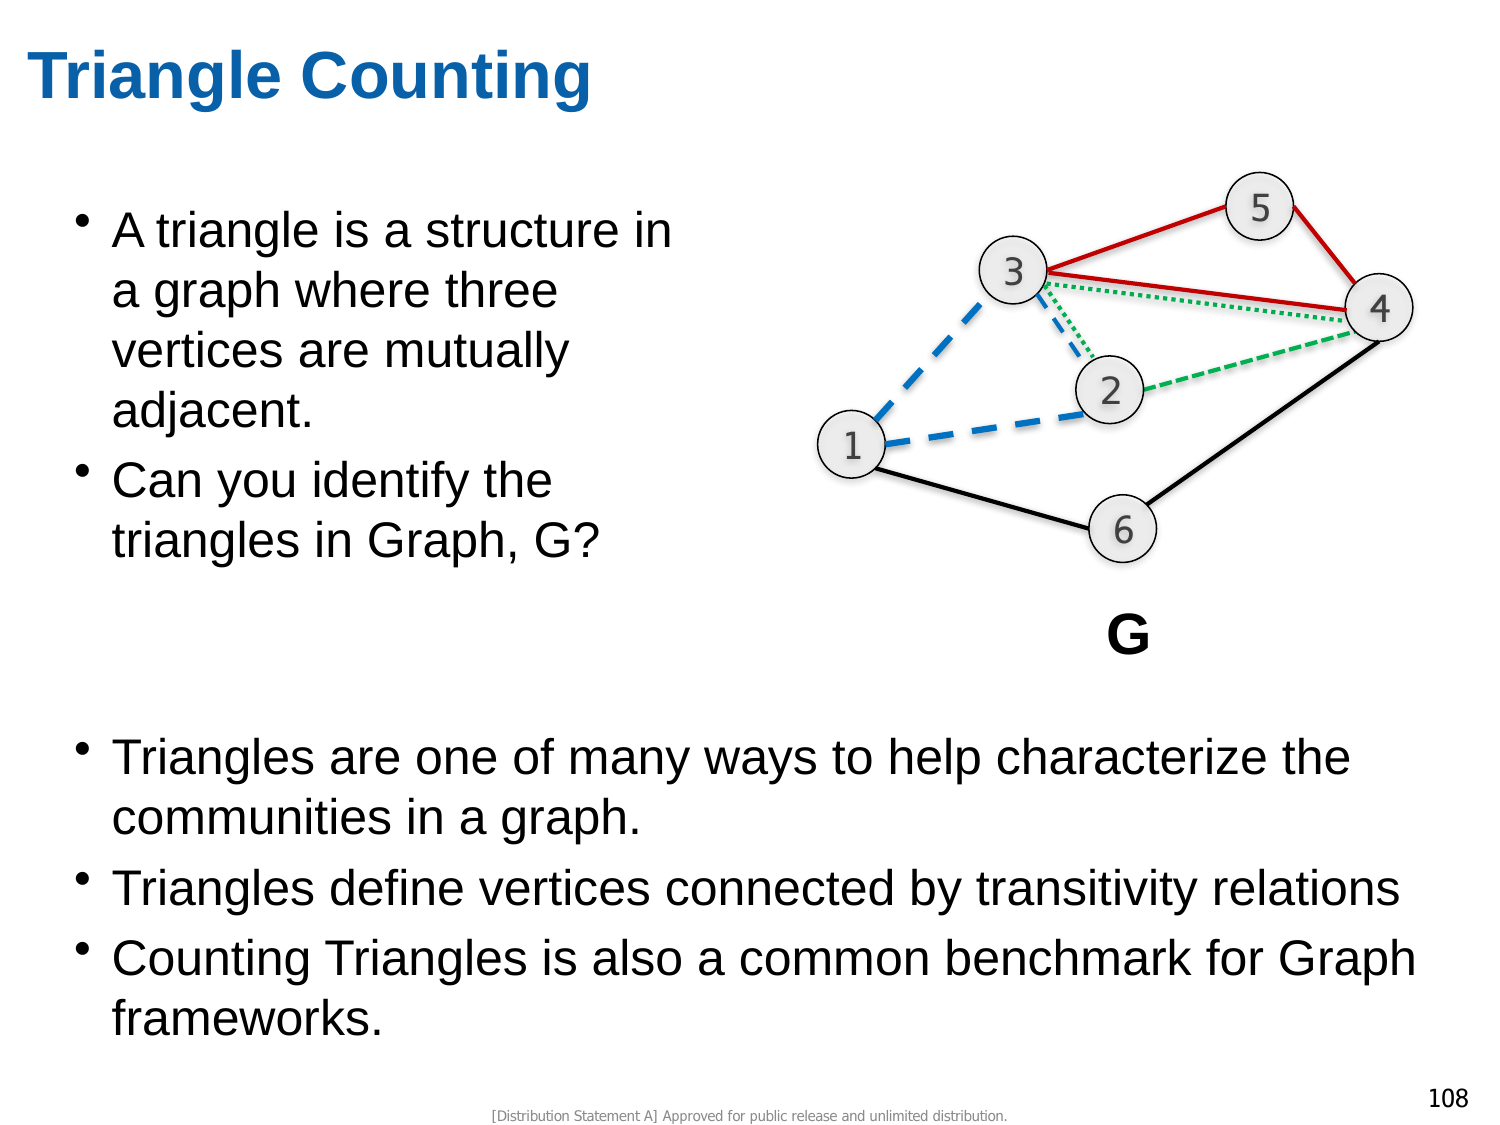

# Triangle Counting
5
3
4
2
1
6
A triangle is a structure in a graph where three vertices are mutually adjacent.
Can you identify the triangles in Graph, G?
G
Triangles are one of many ways to help characterize the communities in a graph.
Triangles define vertices connected by transitivity relations
Counting Triangles is also a common benchmark for Graph frameworks.
108